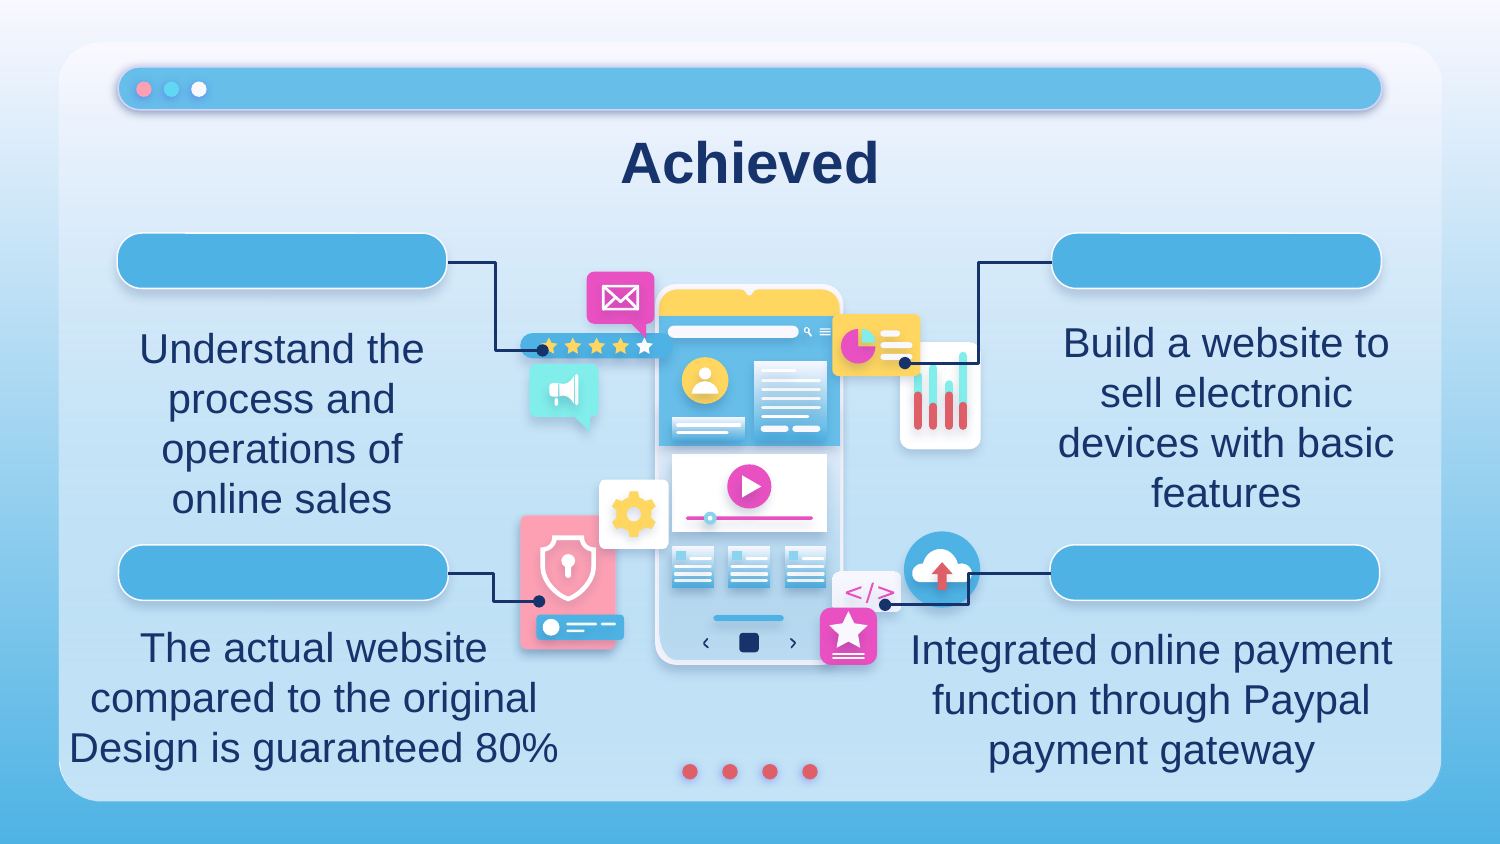

# Achieved

Build a website to sell electronic devices with basic features
Understand the process and operations of online sales

The actual website compared to the original Design is guaranteed 80%
Integrated online payment function through Paypal payment gateway